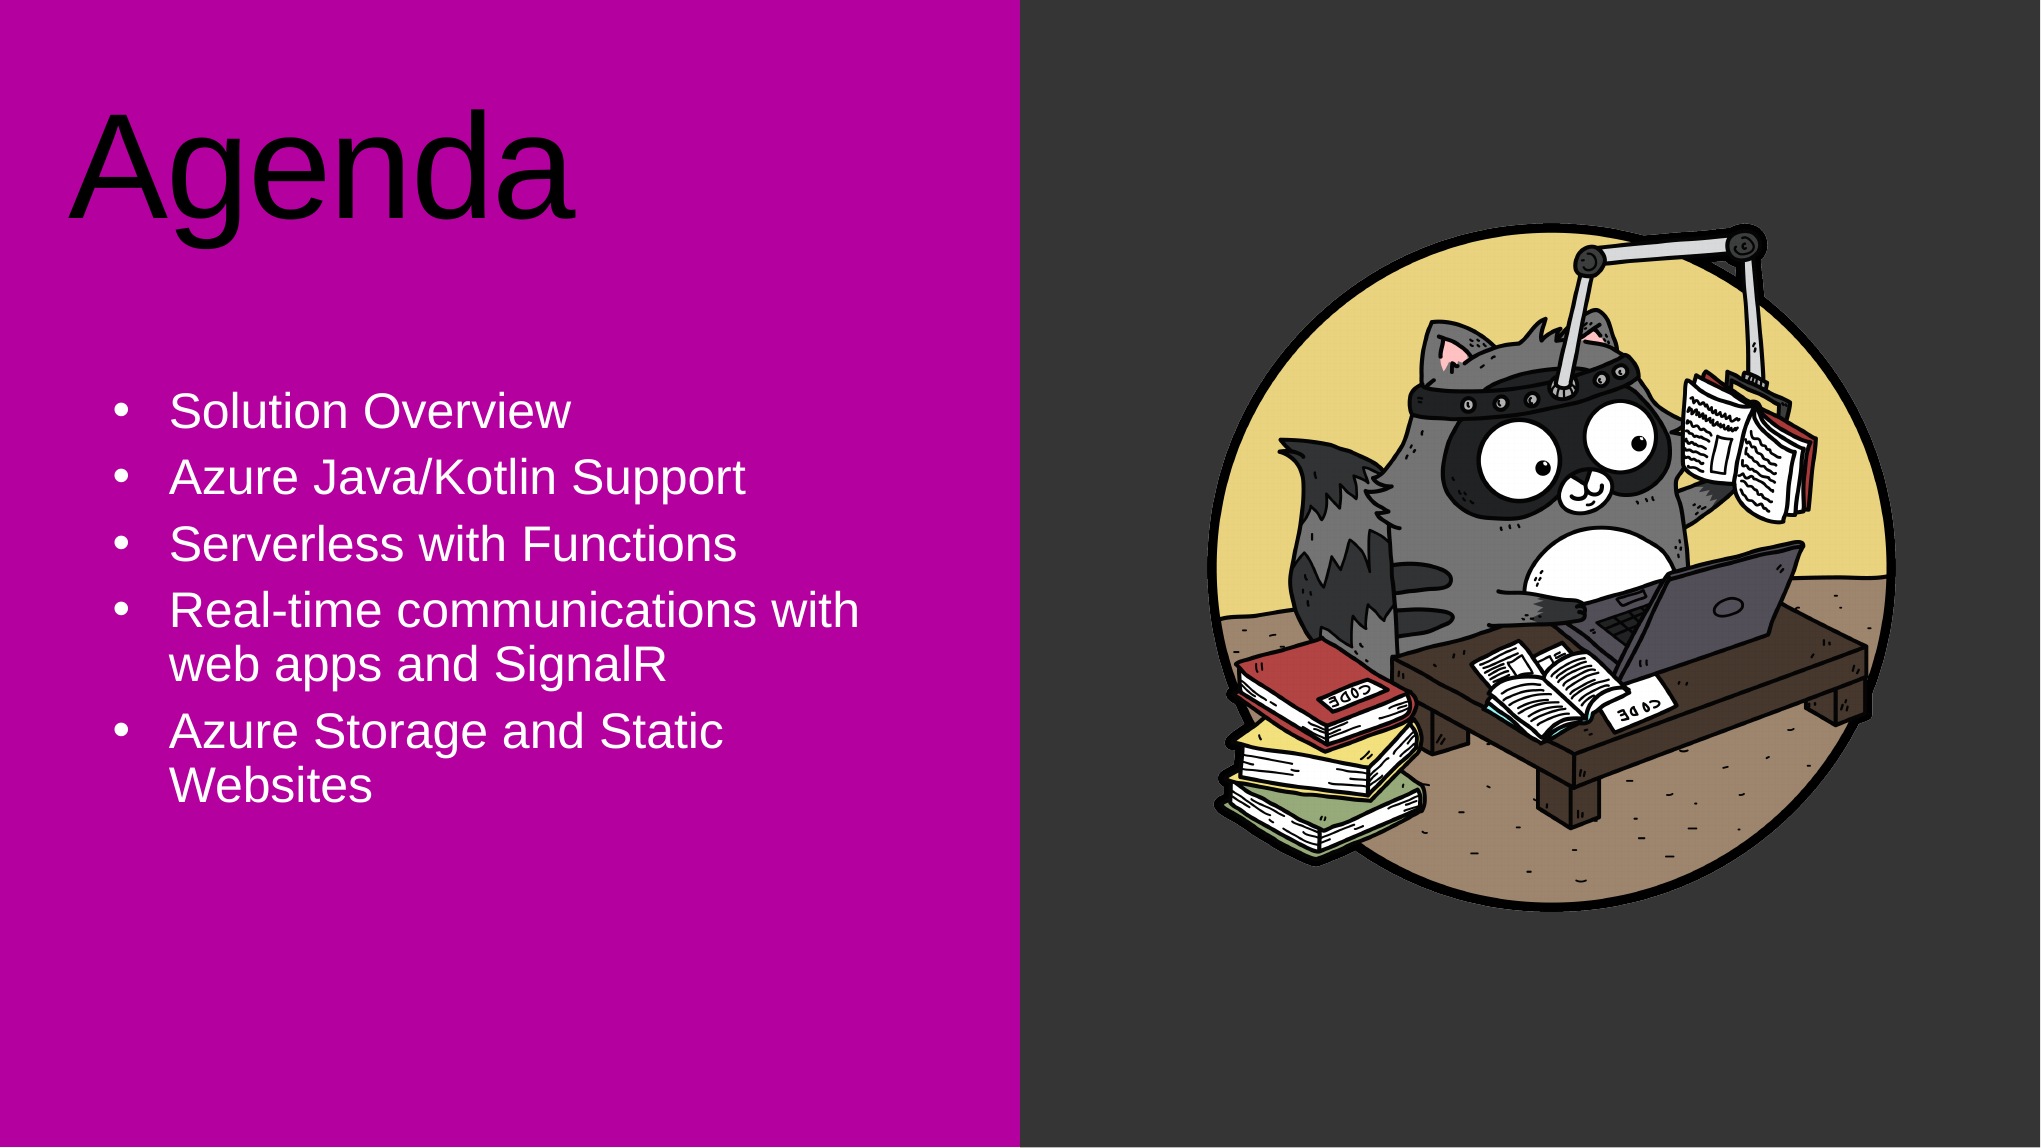

# Agenda
Solution Overview
Azure Java/Kotlin Support
Serverless with Functions
Real-time communications with web apps and SignalR
Azure Storage and Static Websites